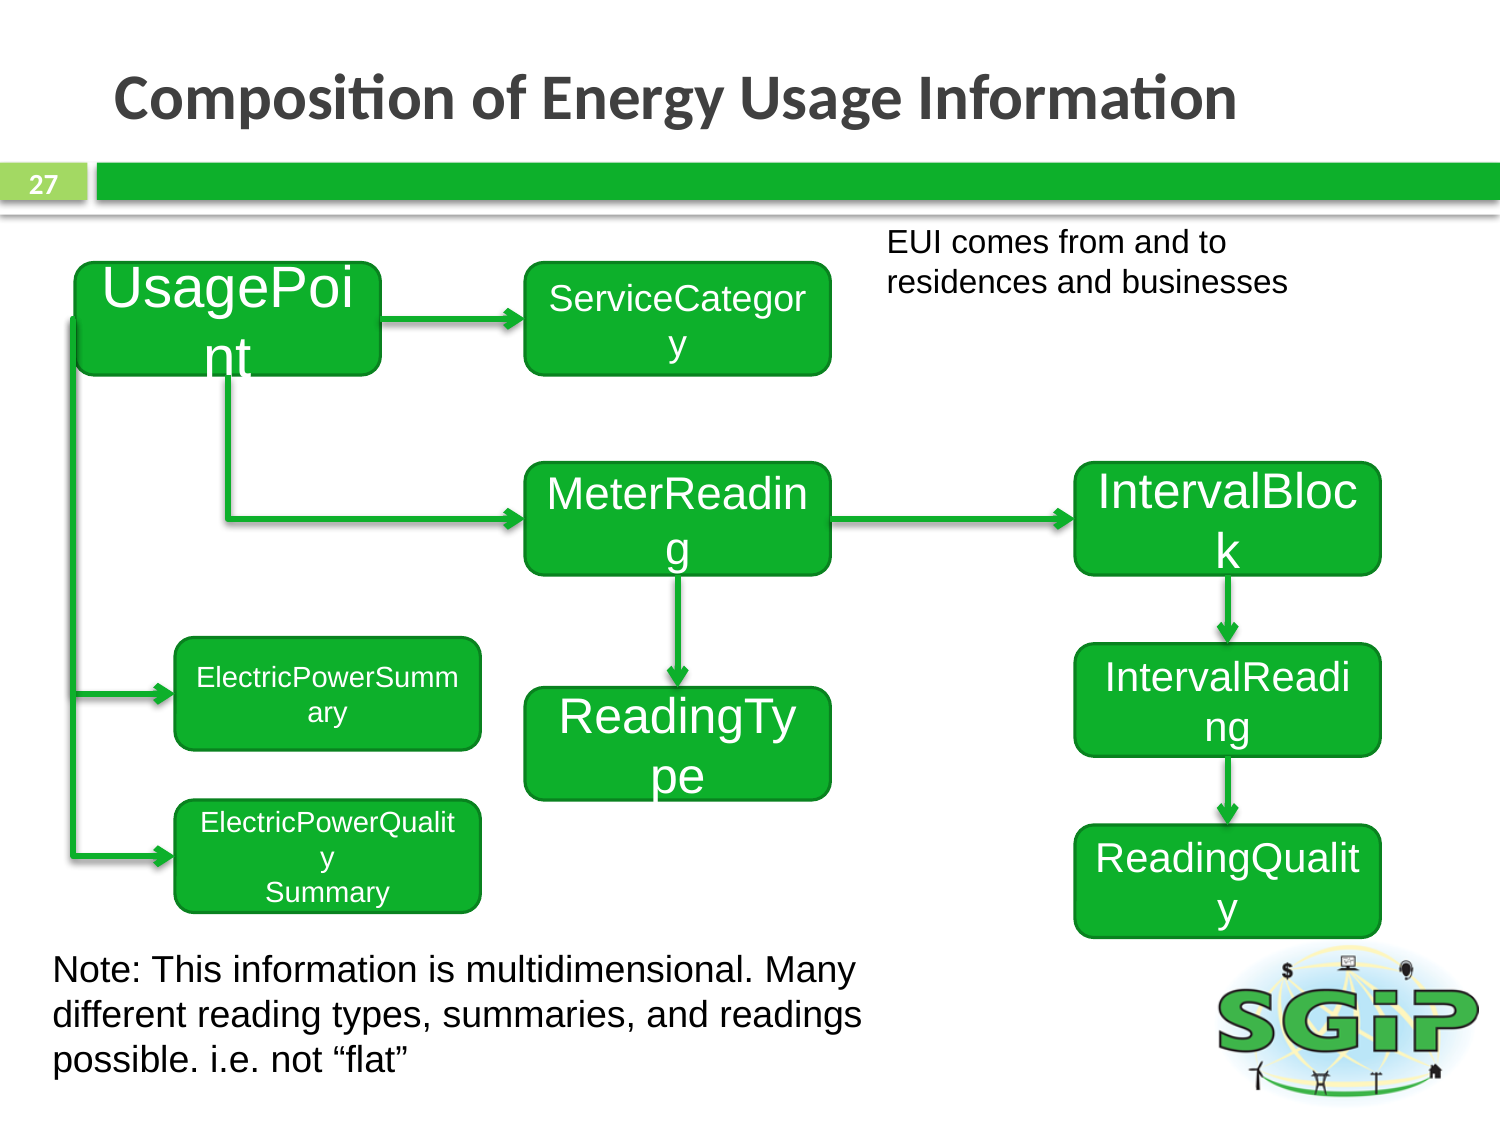

# Composition of Energy Usage Information
27
EUI comes from and to residences and businesses
UsagePoint
ServiceCategory
MeterReading
IntervalBlock
ElectricPowerSummary
IntervalReading
ReadingType
ElectricPowerQuality
Summary
ReadingQuality
Note: This information is multidimensional. Many different reading types, summaries, and readings possible. i.e. not “flat”